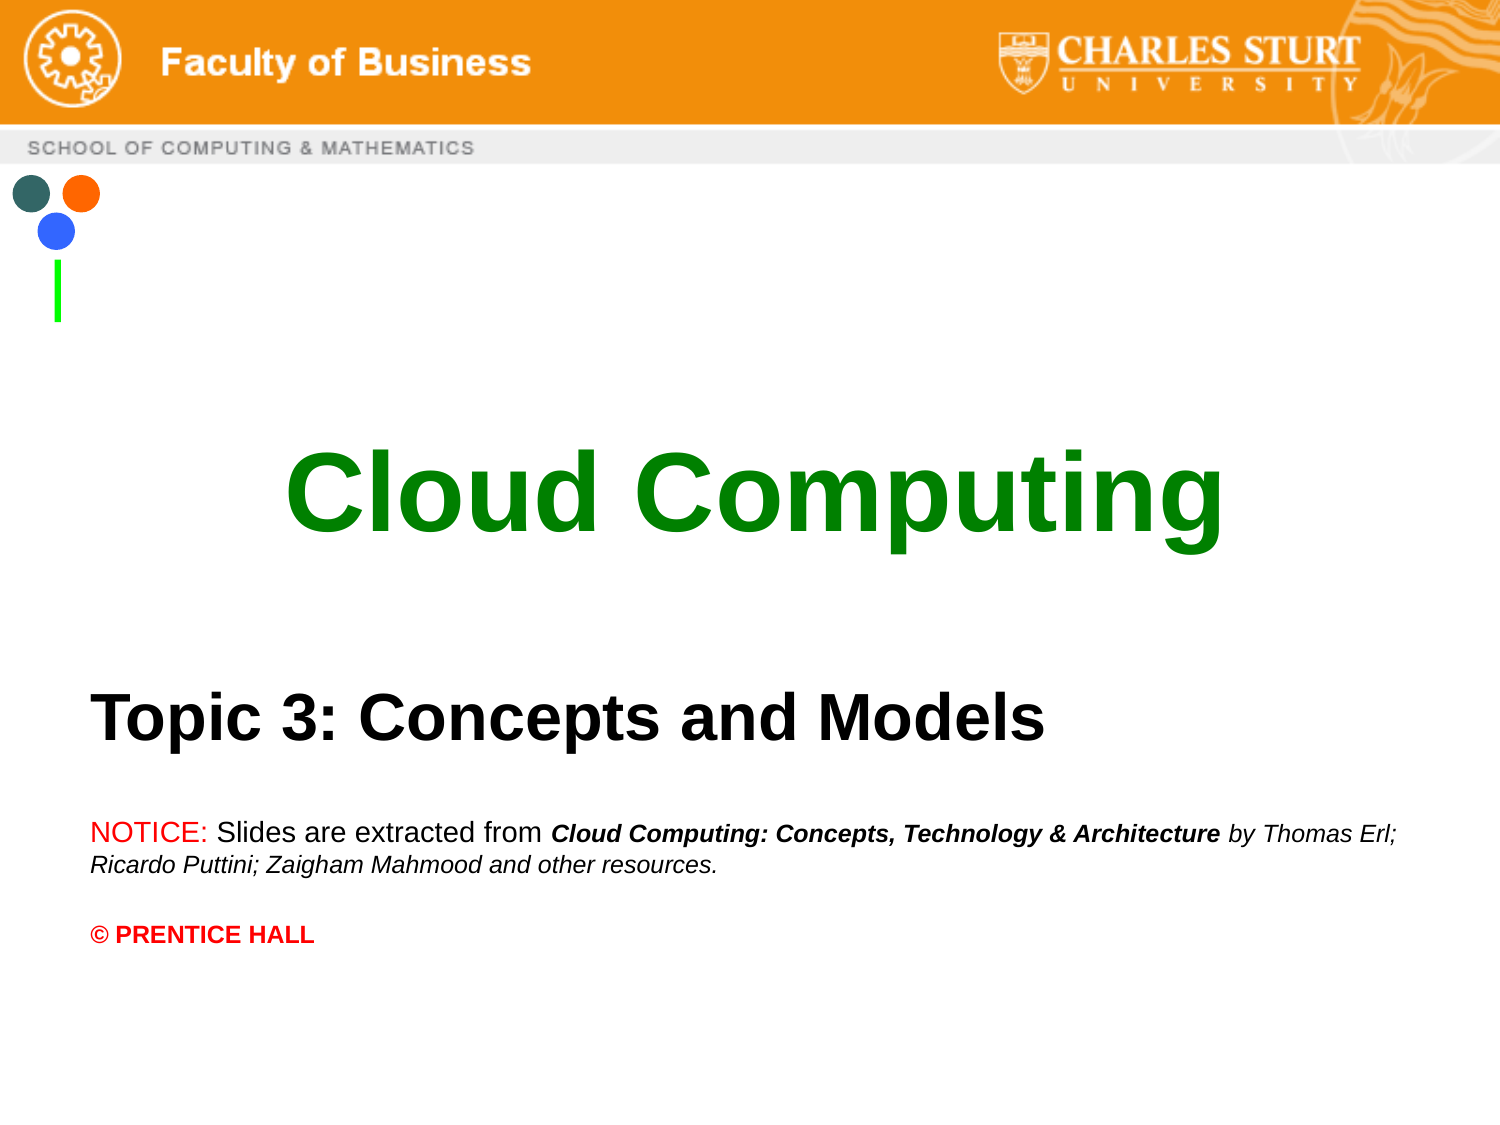

# Cloud Computing
Topic 3: Concepts and Models

NOTICE: Slides are extracted from Cloud Computing: Concepts, Technology & Architecture by Thomas Erl; Ricardo Puttini; Zaigham Mahmood and other resources.

© PRENTICE HALL
1